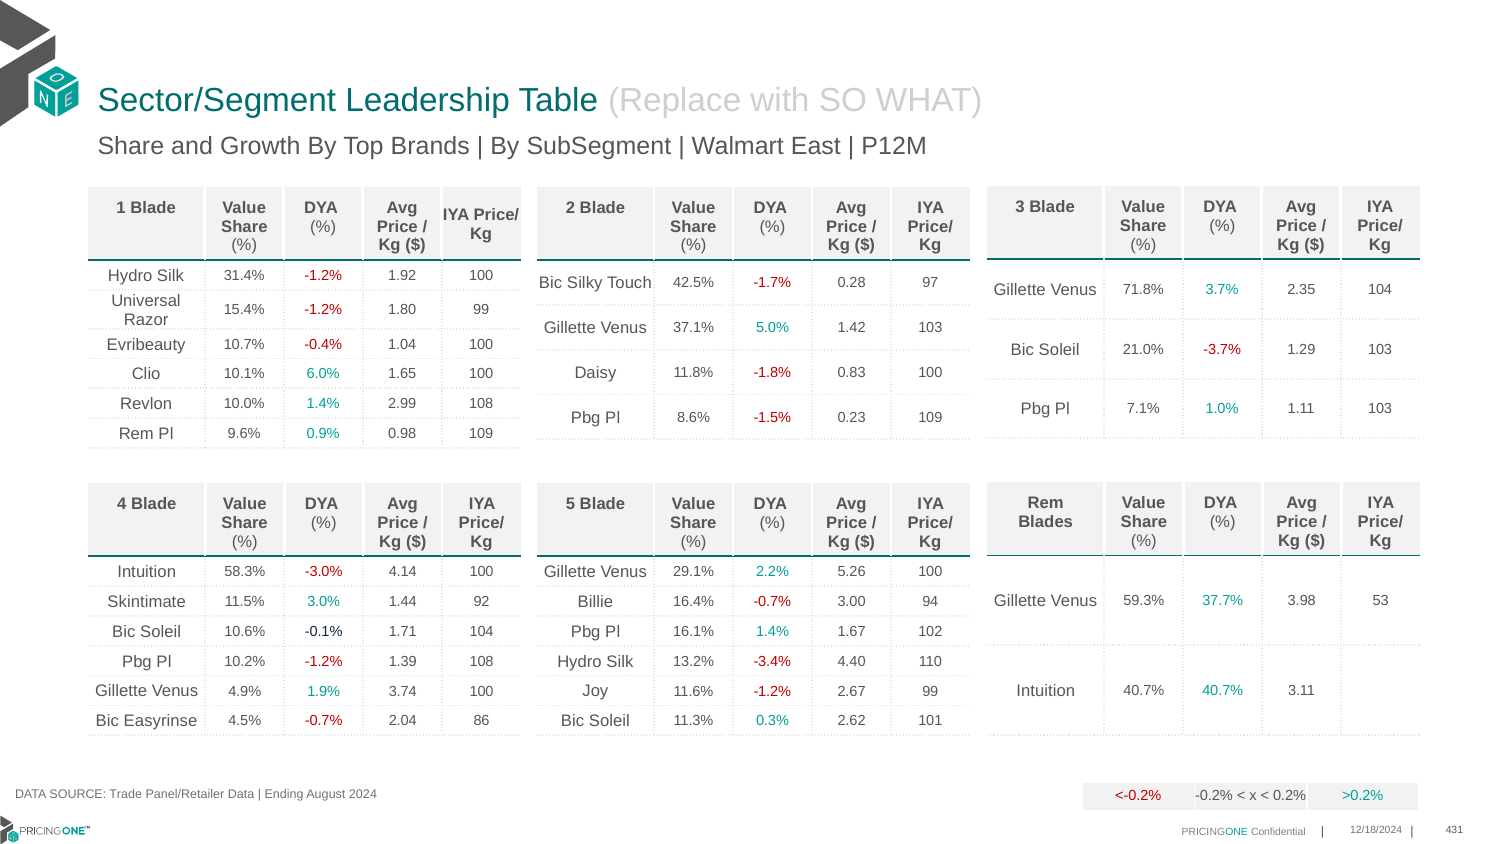

# Sector/Segment Leadership Table (Replace with SO WHAT)
Share and Growth By Top Brands | By SubSegment | Walmart East | P12M
| 3 Blade | Value Share (%) | DYA (%) | Avg Price /Kg ($) | IYA Price/Kg |
| --- | --- | --- | --- | --- |
| Gillette Venus | 71.8% | 3.7% | 2.35 | 104 |
| Bic Soleil | 21.0% | -3.7% | 1.29 | 103 |
| Pbg Pl | 7.1% | 1.0% | 1.11 | 103 |
| 1 Blade | Value Share (%) | DYA (%) | Avg Price /Kg ($) | IYA Price/ Kg |
| --- | --- | --- | --- | --- |
| Hydro Silk | 31.4% | -1.2% | 1.92 | 100 |
| Universal Razor | 15.4% | -1.2% | 1.80 | 99 |
| Evribeauty | 10.7% | -0.4% | 1.04 | 100 |
| Clio | 10.1% | 6.0% | 1.65 | 100 |
| Revlon | 10.0% | 1.4% | 2.99 | 108 |
| Rem Pl | 9.6% | 0.9% | 0.98 | 109 |
| 2 Blade | Value Share (%) | DYA (%) | Avg Price /Kg ($) | IYA Price/Kg |
| --- | --- | --- | --- | --- |
| Bic Silky Touch | 42.5% | -1.7% | 0.28 | 97 |
| Gillette Venus | 37.1% | 5.0% | 1.42 | 103 |
| Daisy | 11.8% | -1.8% | 0.83 | 100 |
| Pbg Pl | 8.6% | -1.5% | 0.23 | 109 |
| Rem Blades | Value Share (%) | DYA (%) | Avg Price /Kg ($) | IYA Price/Kg |
| --- | --- | --- | --- | --- |
| Gillette Venus | 59.3% | 37.7% | 3.98 | 53 |
| Intuition | 40.7% | 40.7% | 3.11 |  |
| 4 Blade | Value Share (%) | DYA (%) | Avg Price /Kg ($) | IYA Price/Kg |
| --- | --- | --- | --- | --- |
| Intuition | 58.3% | -3.0% | 4.14 | 100 |
| Skintimate | 11.5% | 3.0% | 1.44 | 92 |
| Bic Soleil | 10.6% | -0.1% | 1.71 | 104 |
| Pbg Pl | 10.2% | -1.2% | 1.39 | 108 |
| Gillette Venus | 4.9% | 1.9% | 3.74 | 100 |
| Bic Easyrinse | 4.5% | -0.7% | 2.04 | 86 |
| 5 Blade | Value Share (%) | DYA (%) | Avg Price /Kg ($) | IYA Price/Kg |
| --- | --- | --- | --- | --- |
| Gillette Venus | 29.1% | 2.2% | 5.26 | 100 |
| Billie | 16.4% | -0.7% | 3.00 | 94 |
| Pbg Pl | 16.1% | 1.4% | 1.67 | 102 |
| Hydro Silk | 13.2% | -3.4% | 4.40 | 110 |
| Joy | 11.6% | -1.2% | 2.67 | 99 |
| Bic Soleil | 11.3% | 0.3% | 2.62 | 101 |
DATA SOURCE: Trade Panel/Retailer Data | Ending August 2024
| <-0.2% | -0.2% < x < 0.2% | >0.2% |
| --- | --- | --- |

12/18/2024
431